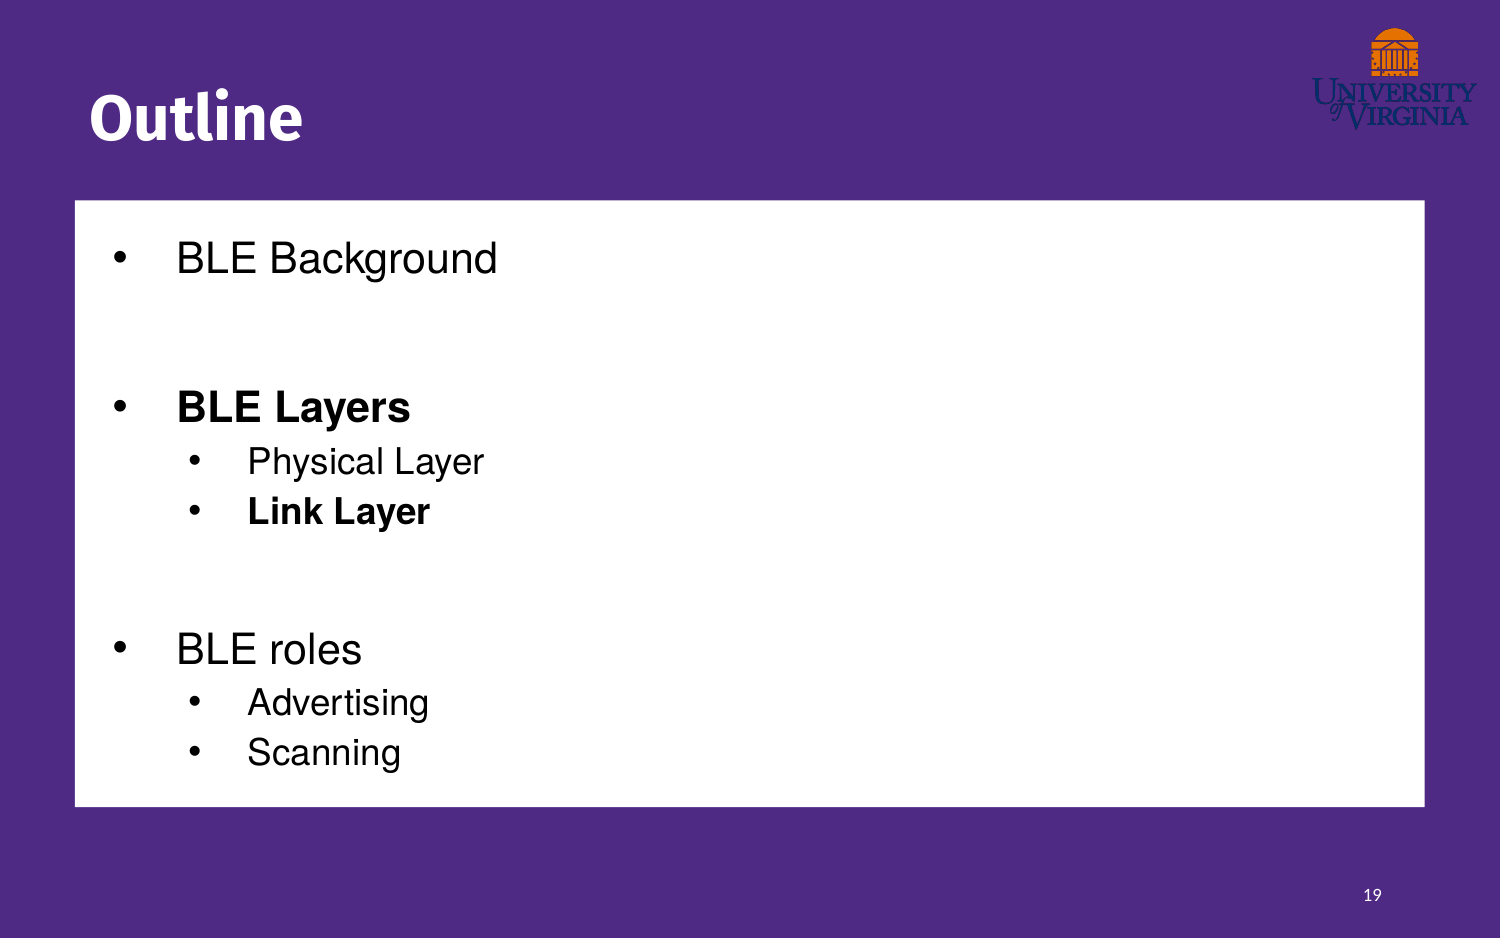

# Outline
BLE Background

BLE Layers
Physical Layer
Link Layer

BLE roles
Advertising
Scanning
19